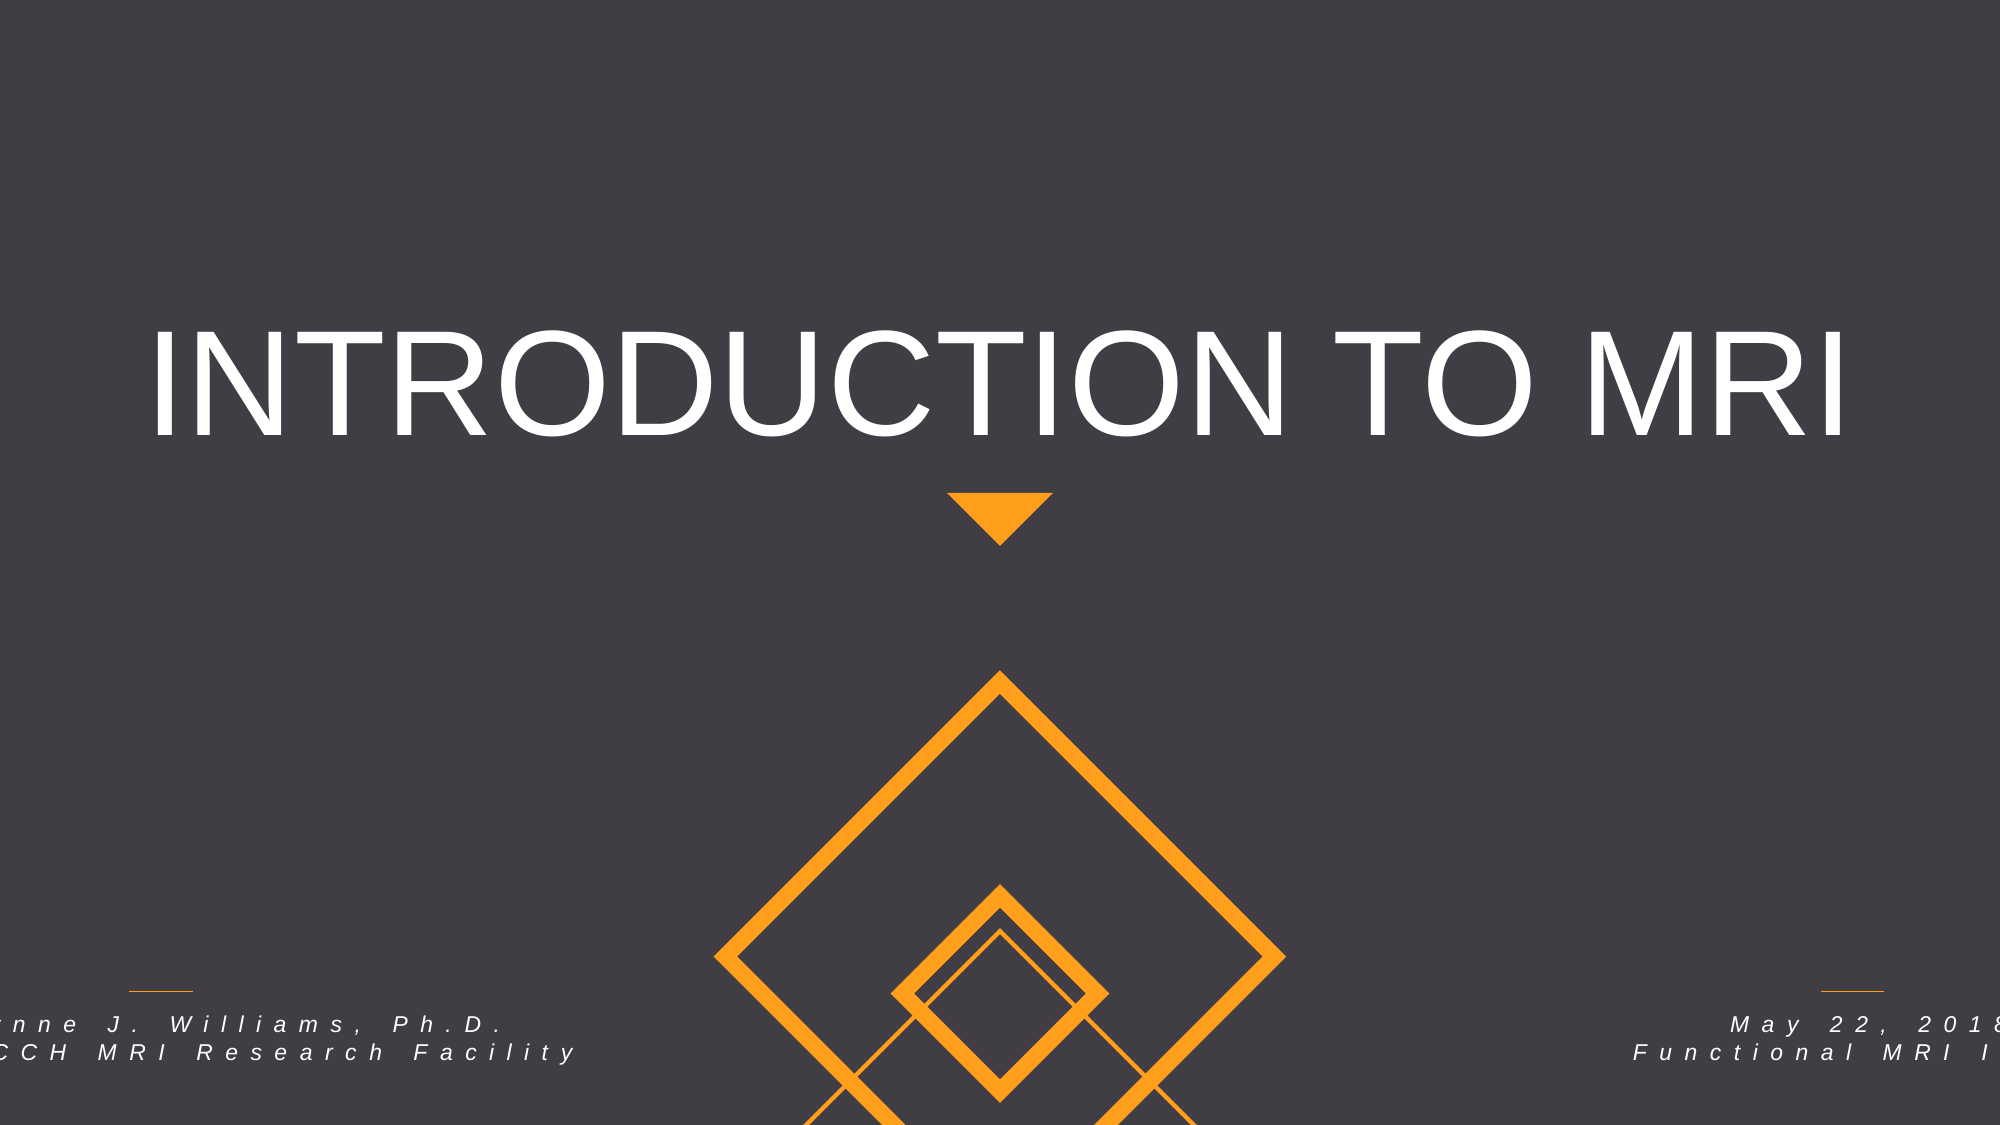

INTRODUCTION TO MRI

Lynne J. Williams, Ph.D.
BCCH MRI Research Facility
May 22, 2018
Functional MRI II